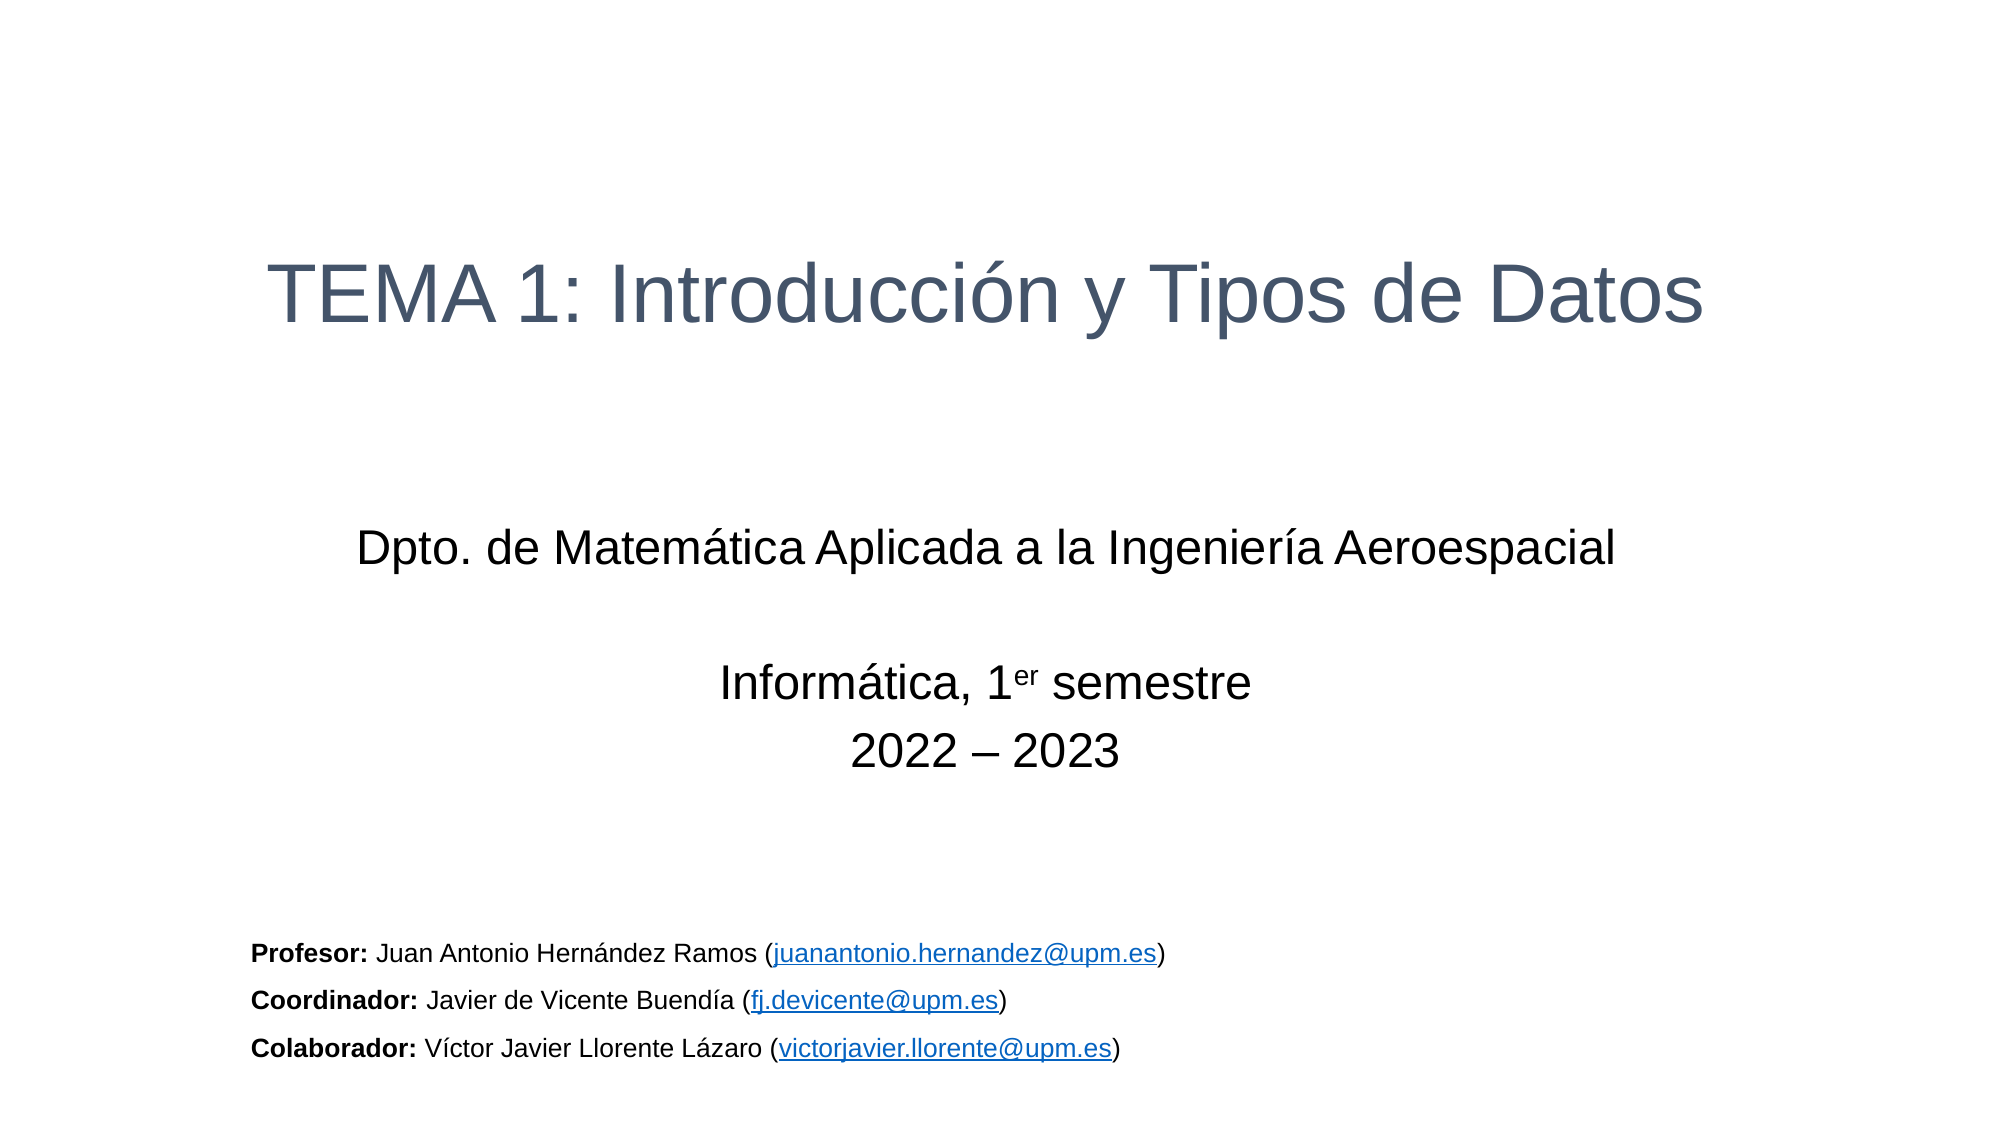

TEMA 1: Introducción y Tipos de Datos
Dpto. de Matemática Aplicada a la Ingeniería Aeroespacial

Informática, 1er semestre
2022 – 2023
Profesor: Juan Antonio Hernández Ramos (juanantonio.hernandez@upm.es)
Coordinador: Javier de Vicente Buendía (fj.devicente@upm.es)
Colaborador: Víctor Javier Llorente Lázaro (victorjavier.llorente@upm.es)